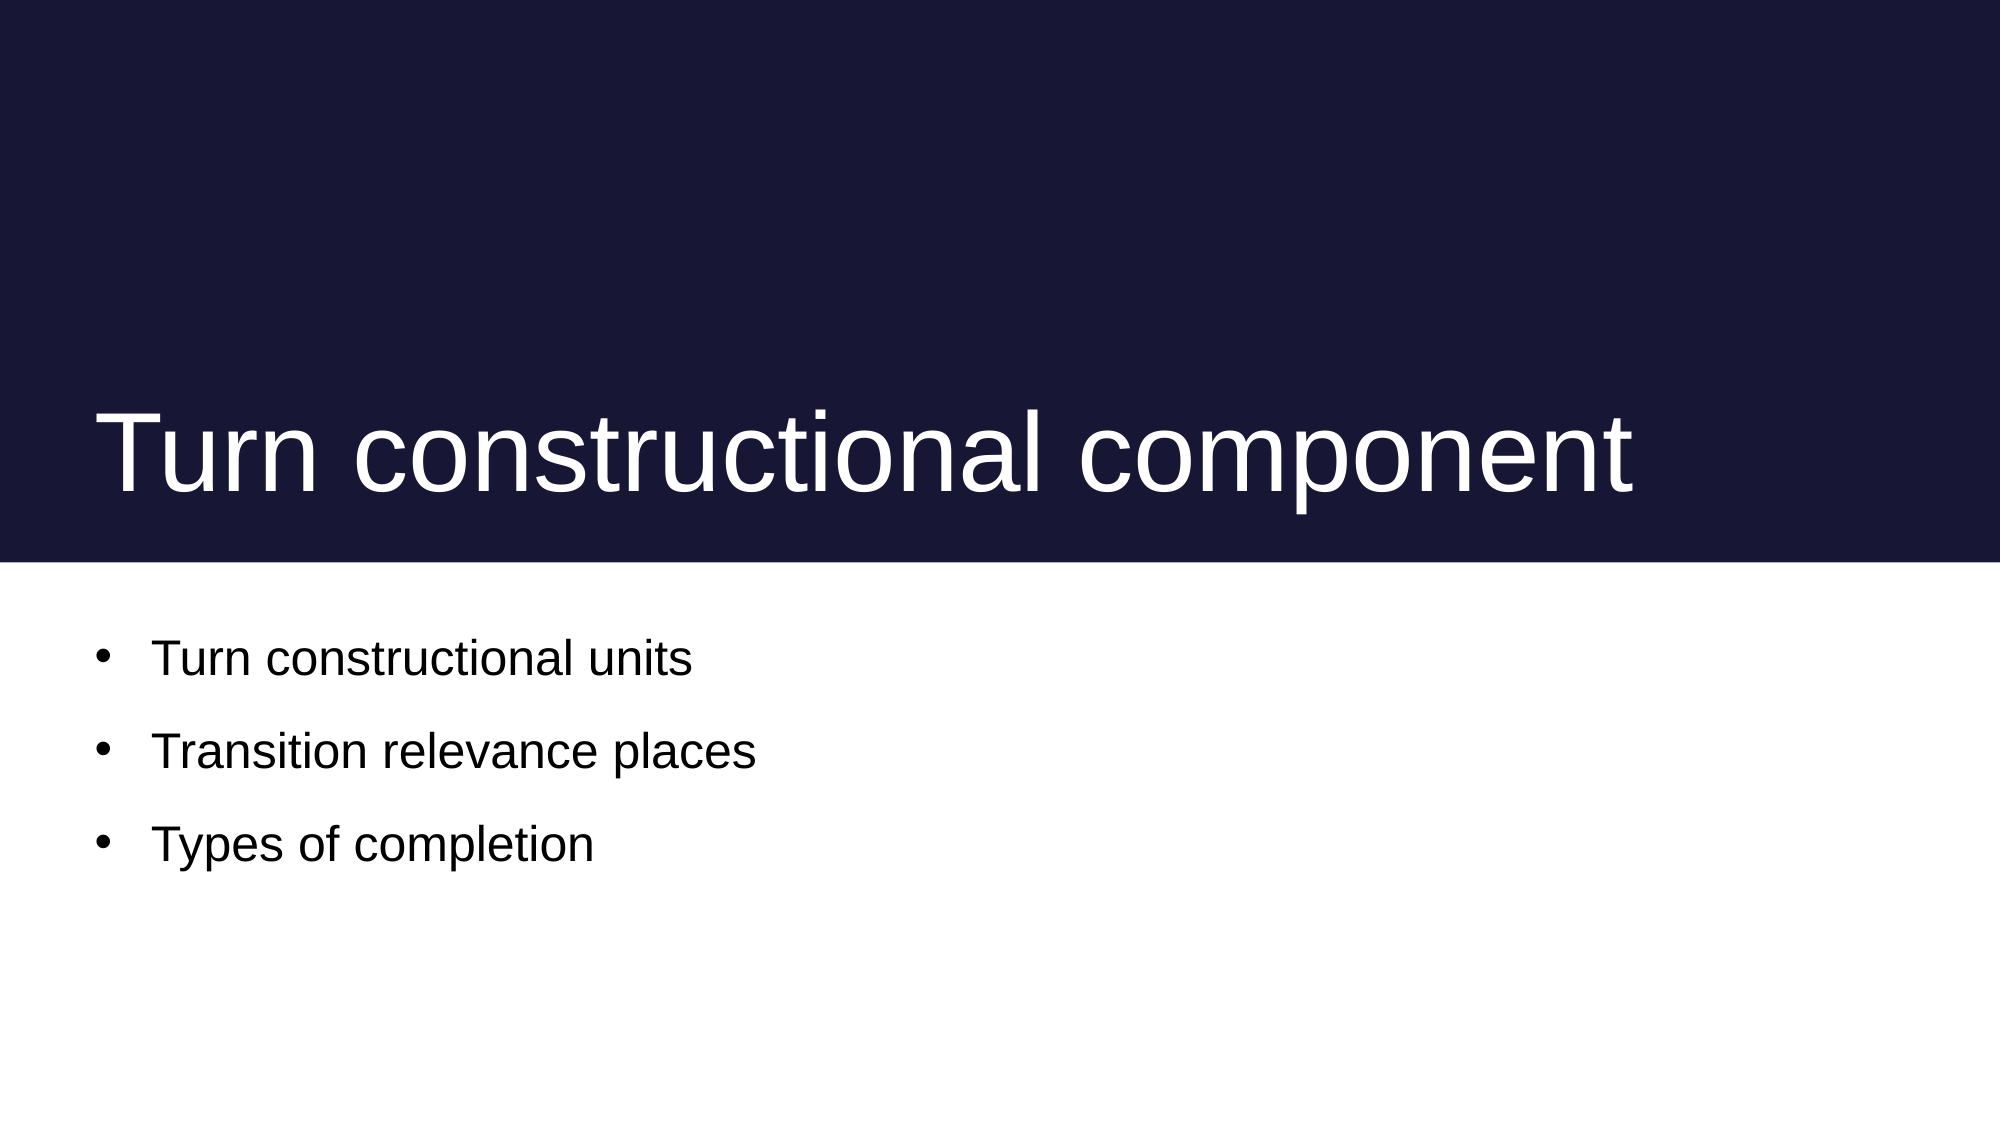

# Turn constructional component
Turn constructional units
Transition relevance places
Types of completion